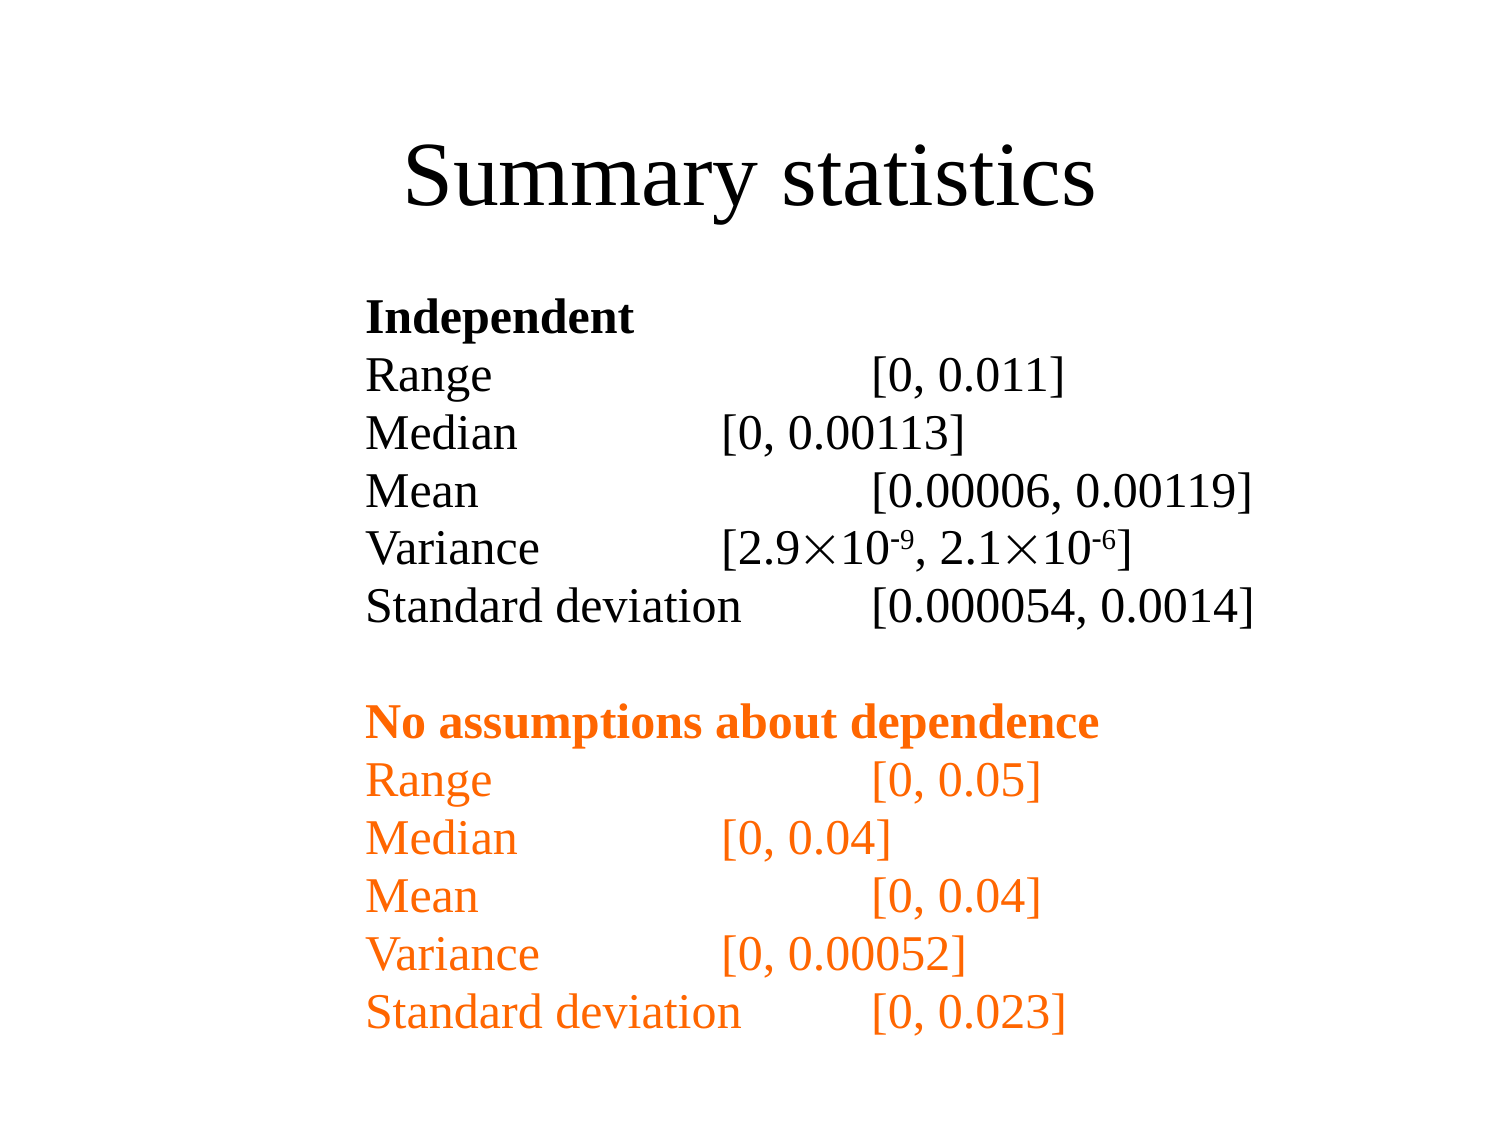

# Summary statistics
Independent
Range			[0, 0.011]
Median		[0, 0.00113]
Mean			[0.00006, 0.00119]
Variance		[2.9×10−9, 2.1×10−6]
Standard deviation	[0.000054, 0.0014]

No assumptions about dependence
Range			[0, 0.05]
Median		[0, 0.04]
Mean			[0, 0.04]
Variance		[0, 0.00052]
Standard deviation	[0, 0.023]